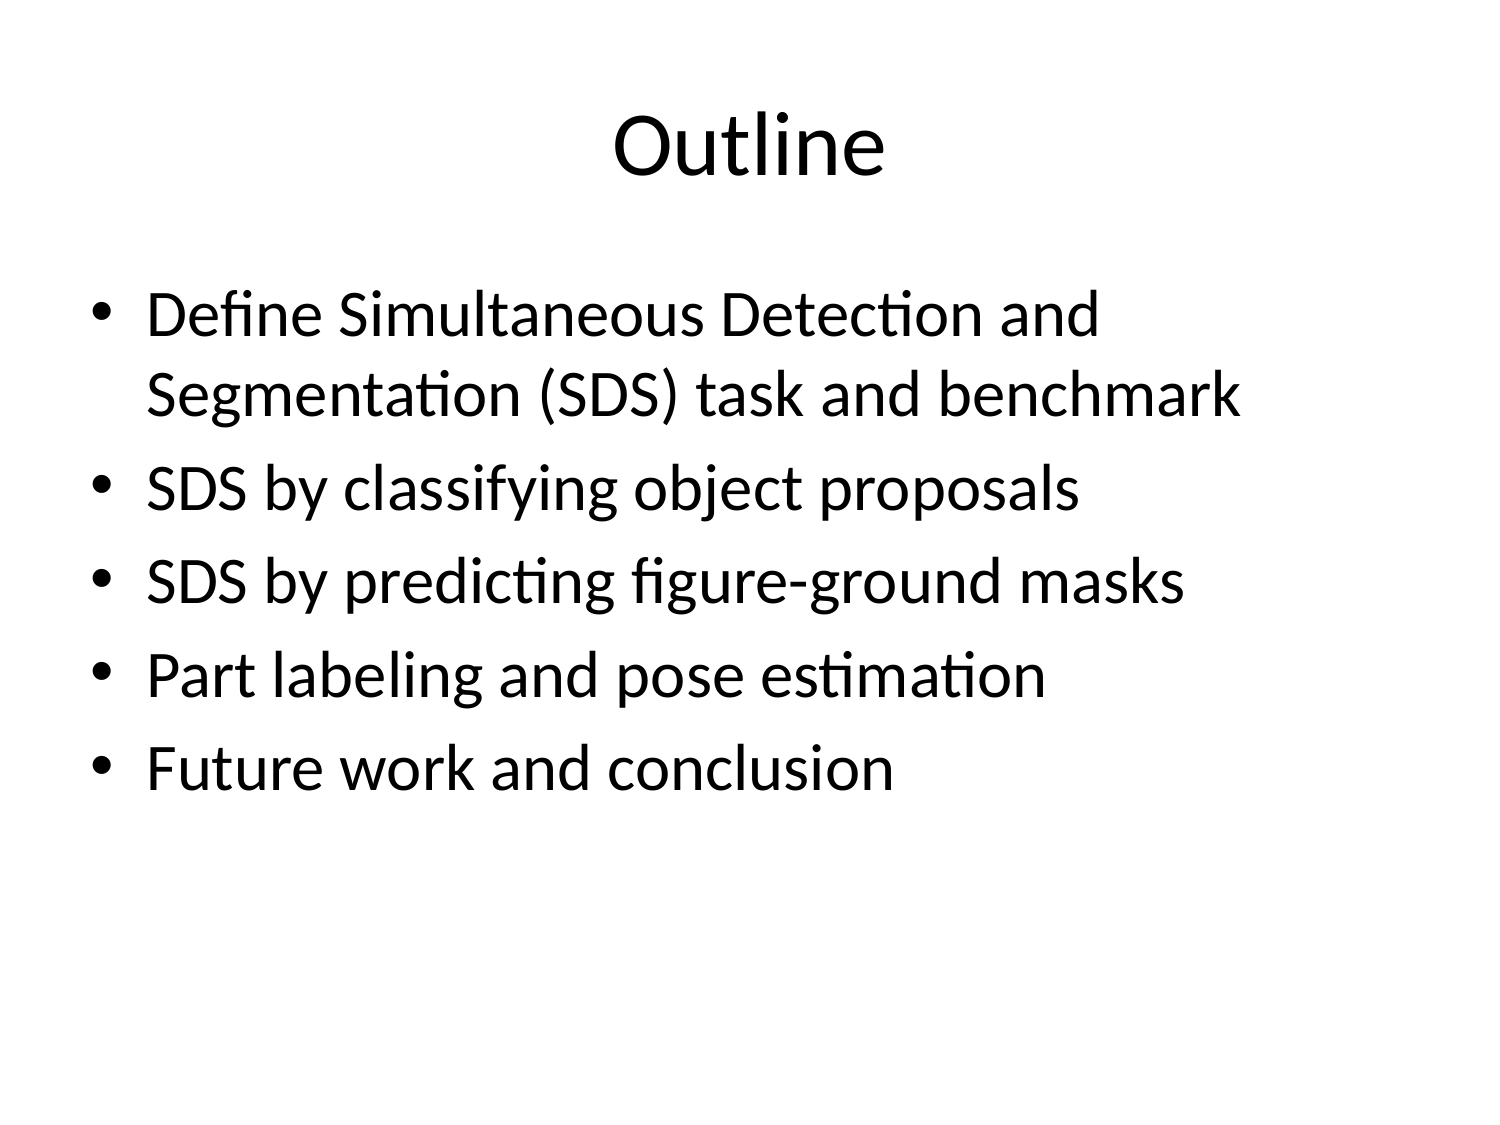

# Outline
Define Simultaneous Detection and Segmentation (SDS) task and benchmark
SDS by classifying object proposals
SDS by predicting figure-ground masks
Part labeling and pose estimation
Future work and conclusion